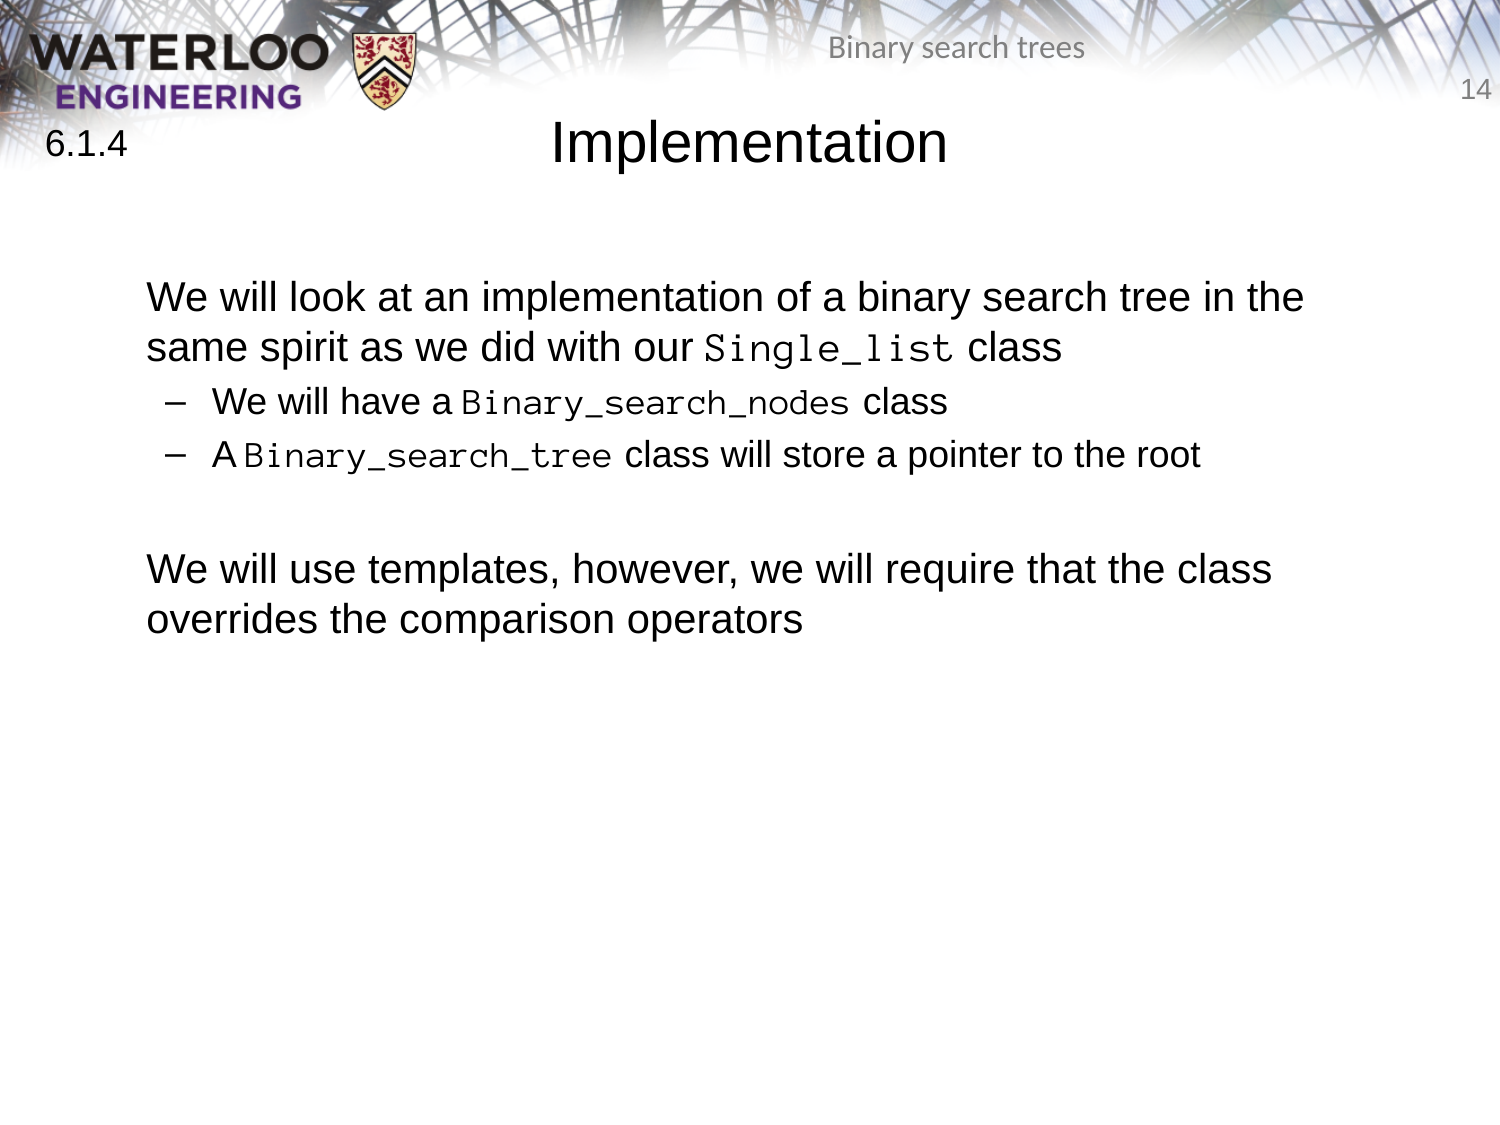

# Implementation
6.1.4
	We will look at an implementation of a binary search tree in the same spirit as we did with our Single_list class
We will have a Binary_search_nodes class
A Binary_search_tree class will store a pointer to the root

	We will use templates, however, we will require that the class overrides the comparison operators